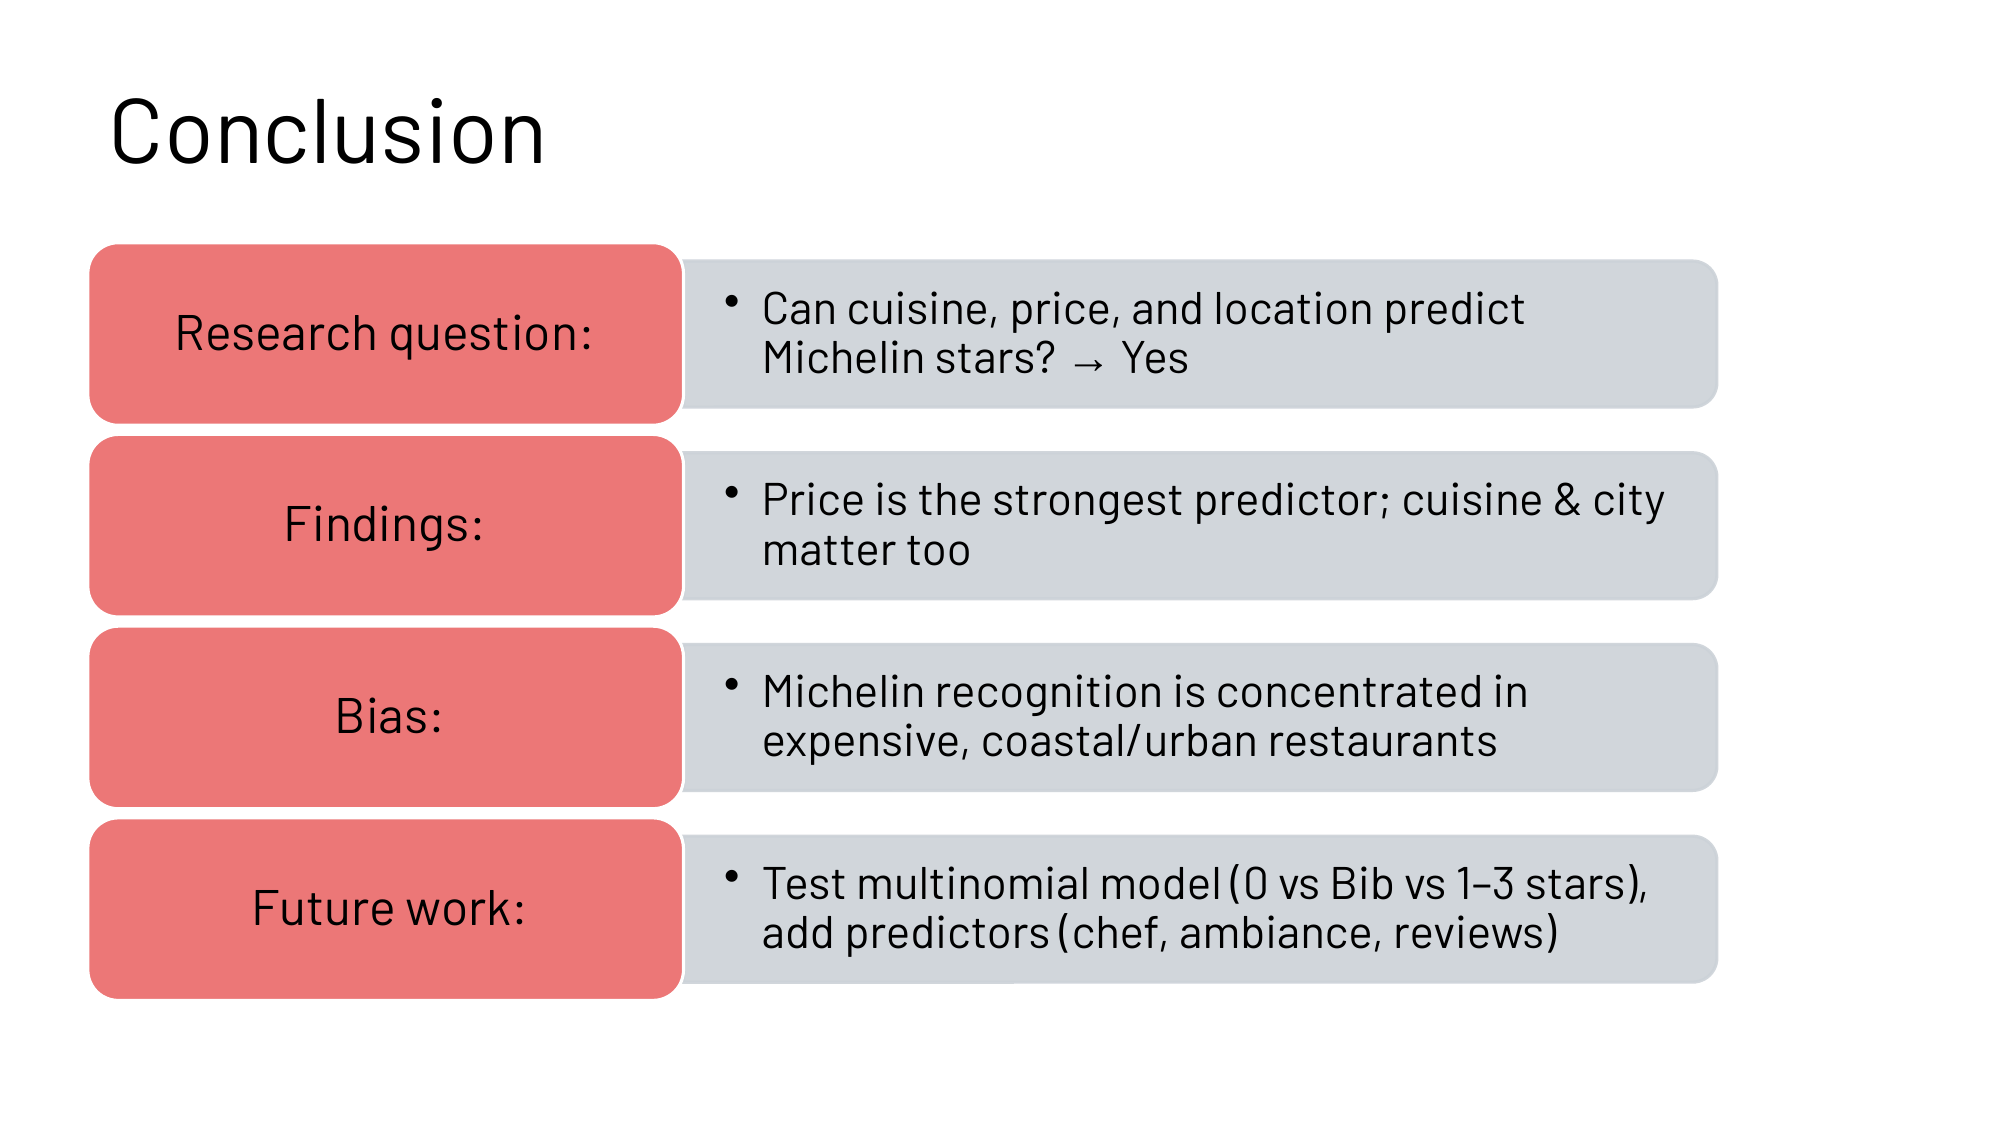

# Conclusion
Can cuisine, price, and location predict Michelin stars? → Yes
Research question:
Price is the strongest predictor; cuisine & city matter too
Findings:
Michelin recognition is concentrated in expensive, coastal/urban restaurants
Bias:
Test multinomial model (0 vs Bib vs 1–3 stars), add predictors (chef, ambiance, reviews)
Future work: